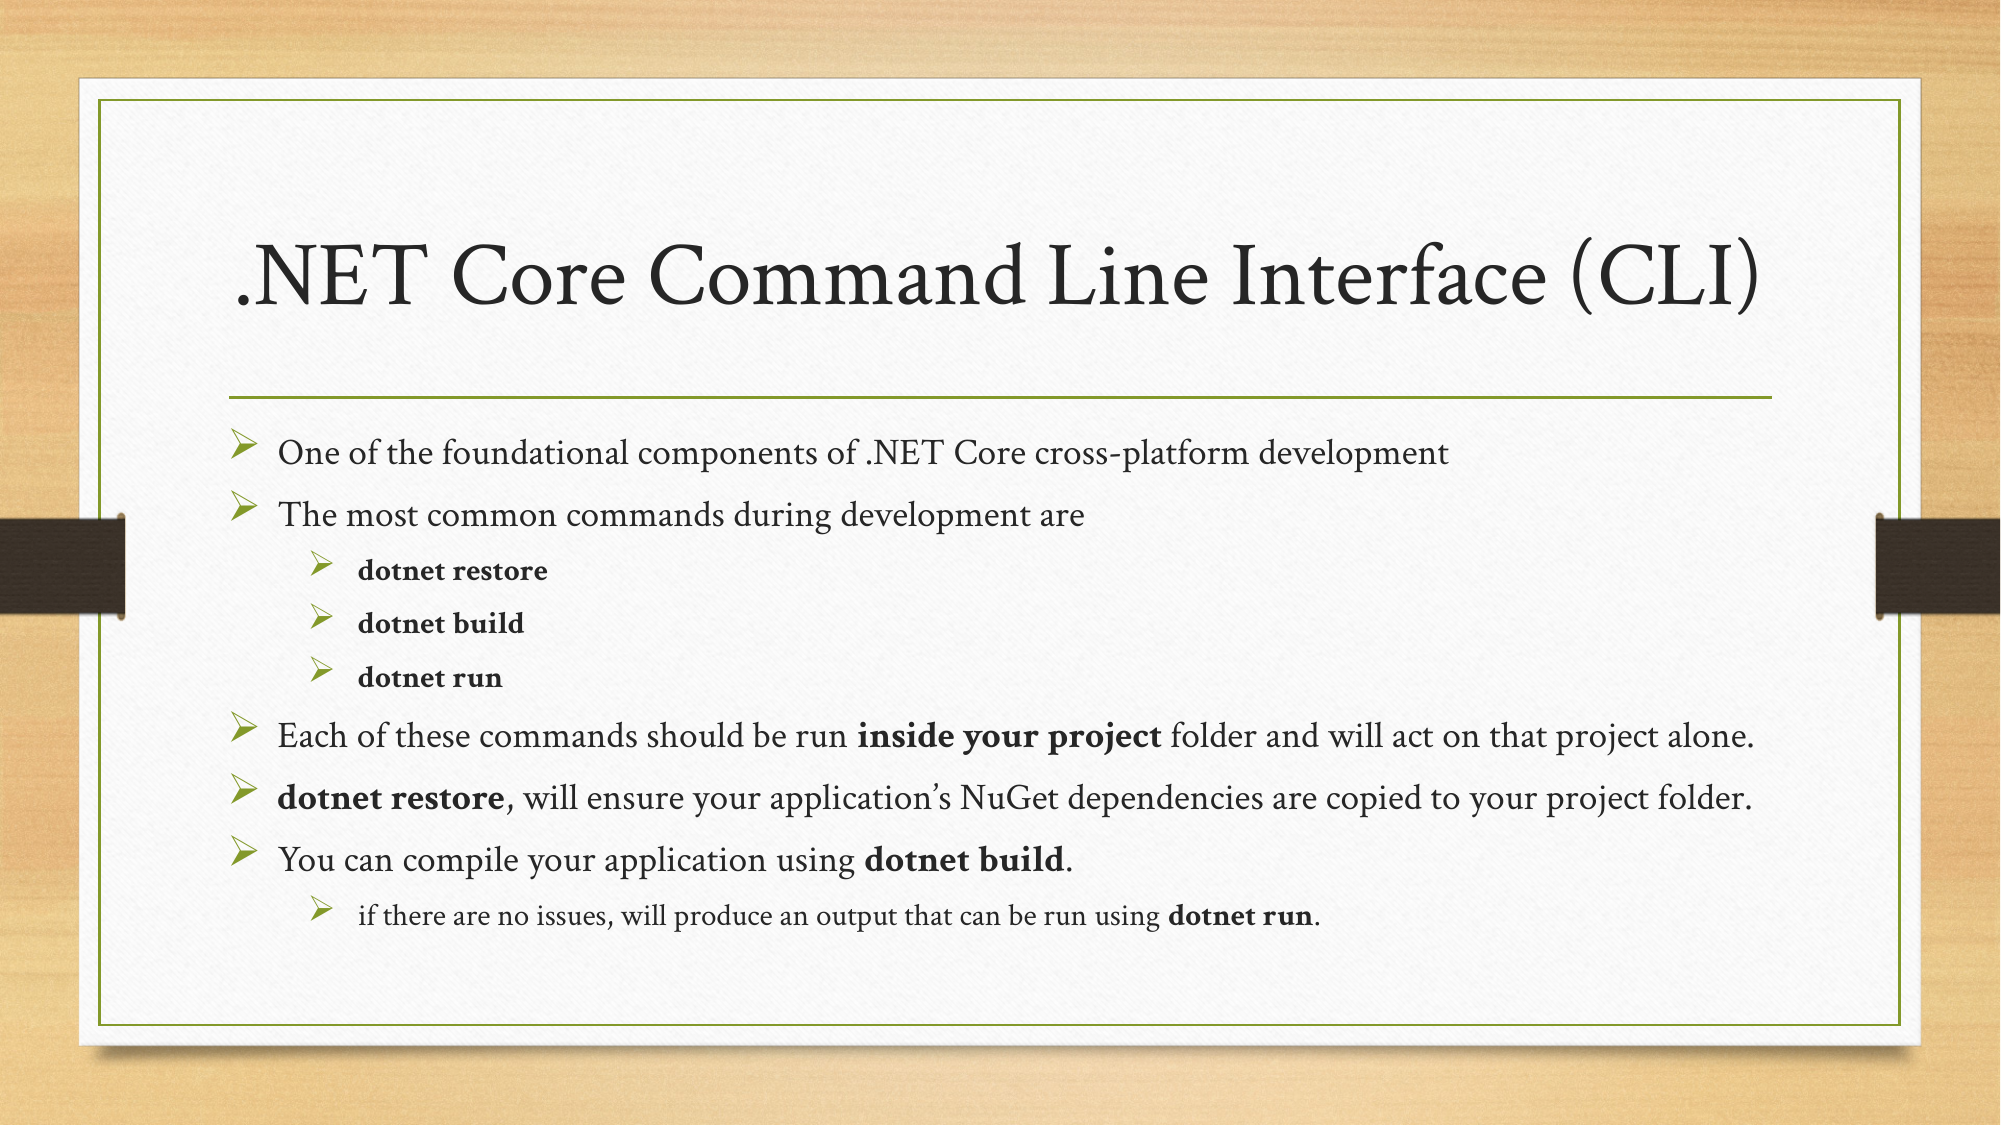

# .NET Core Command Line Interface (CLI)
One of the foundational components of .NET Core cross-platform development
The most common commands during development are
dotnet restore
dotnet build
dotnet run
Each of these commands should be run inside your project folder and will act on that project alone.
dotnet restore, will ensure your application’s NuGet dependencies are copied to your project folder.
You can compile your application using dotnet build.
if there are no issues, will produce an output that can be run using dotnet run.